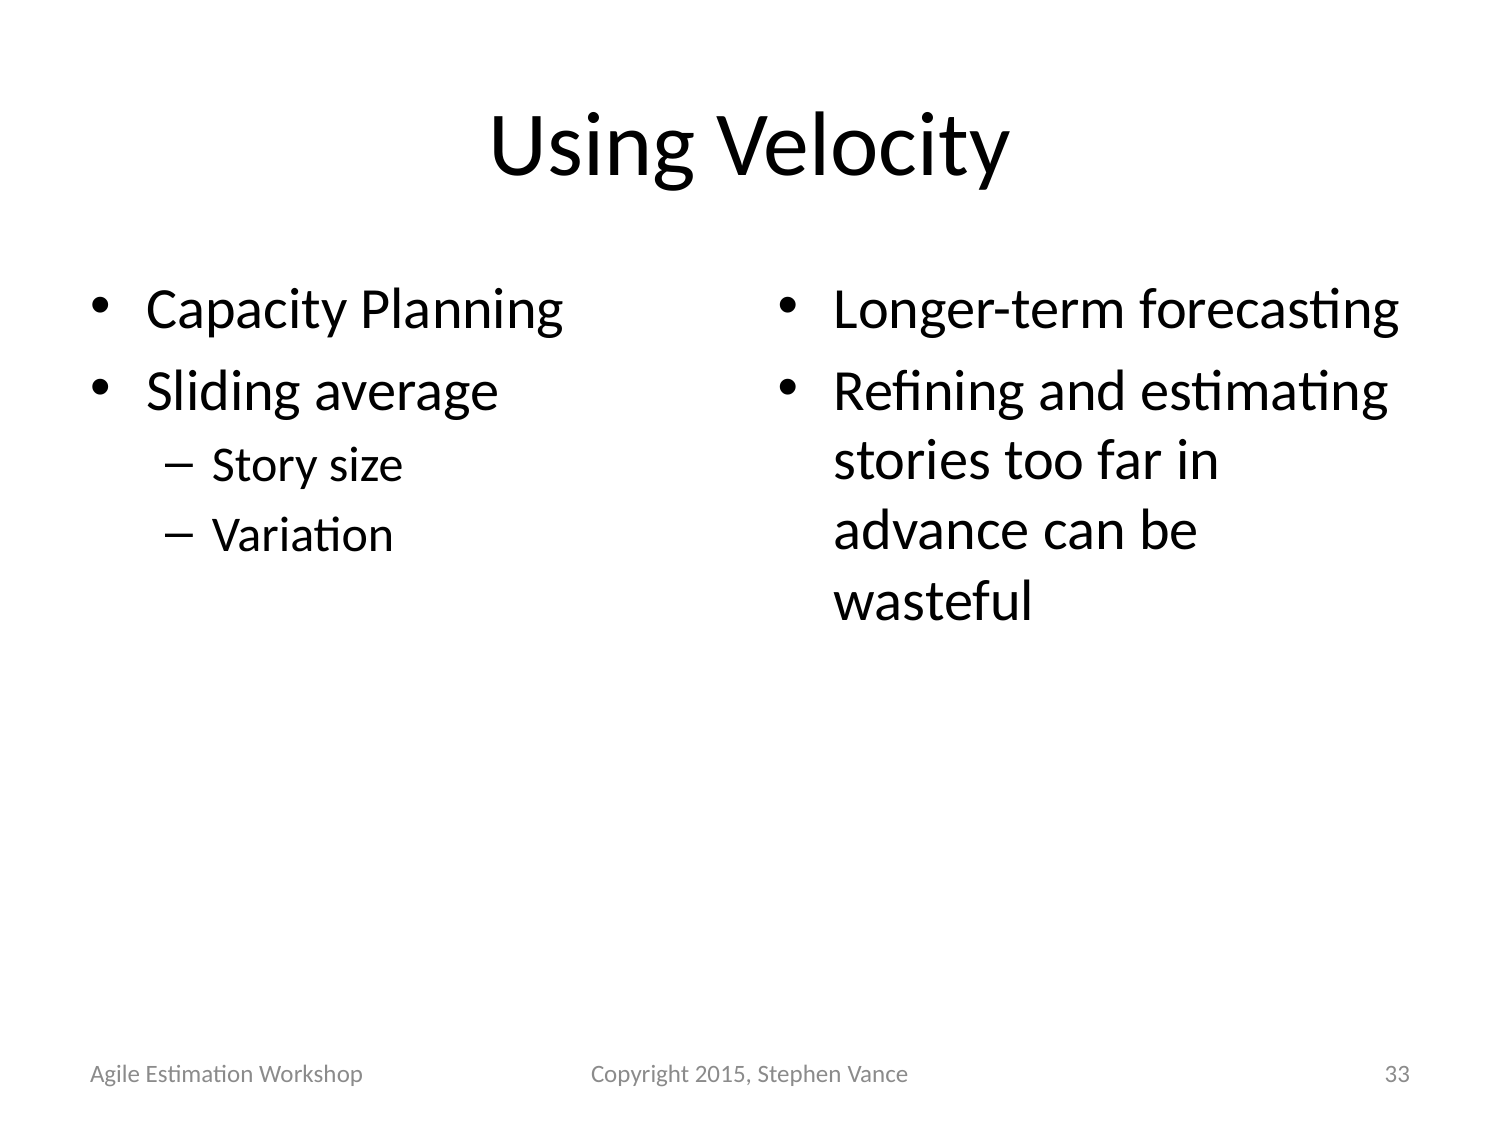

# Using Velocity
Capacity Planning
Sliding average
Story size
Variation
Longer-term forecasting
Refining and estimating stories too far in advance can be wasteful
Agile Estimation Workshop
Copyright 2015, Stephen Vance
33